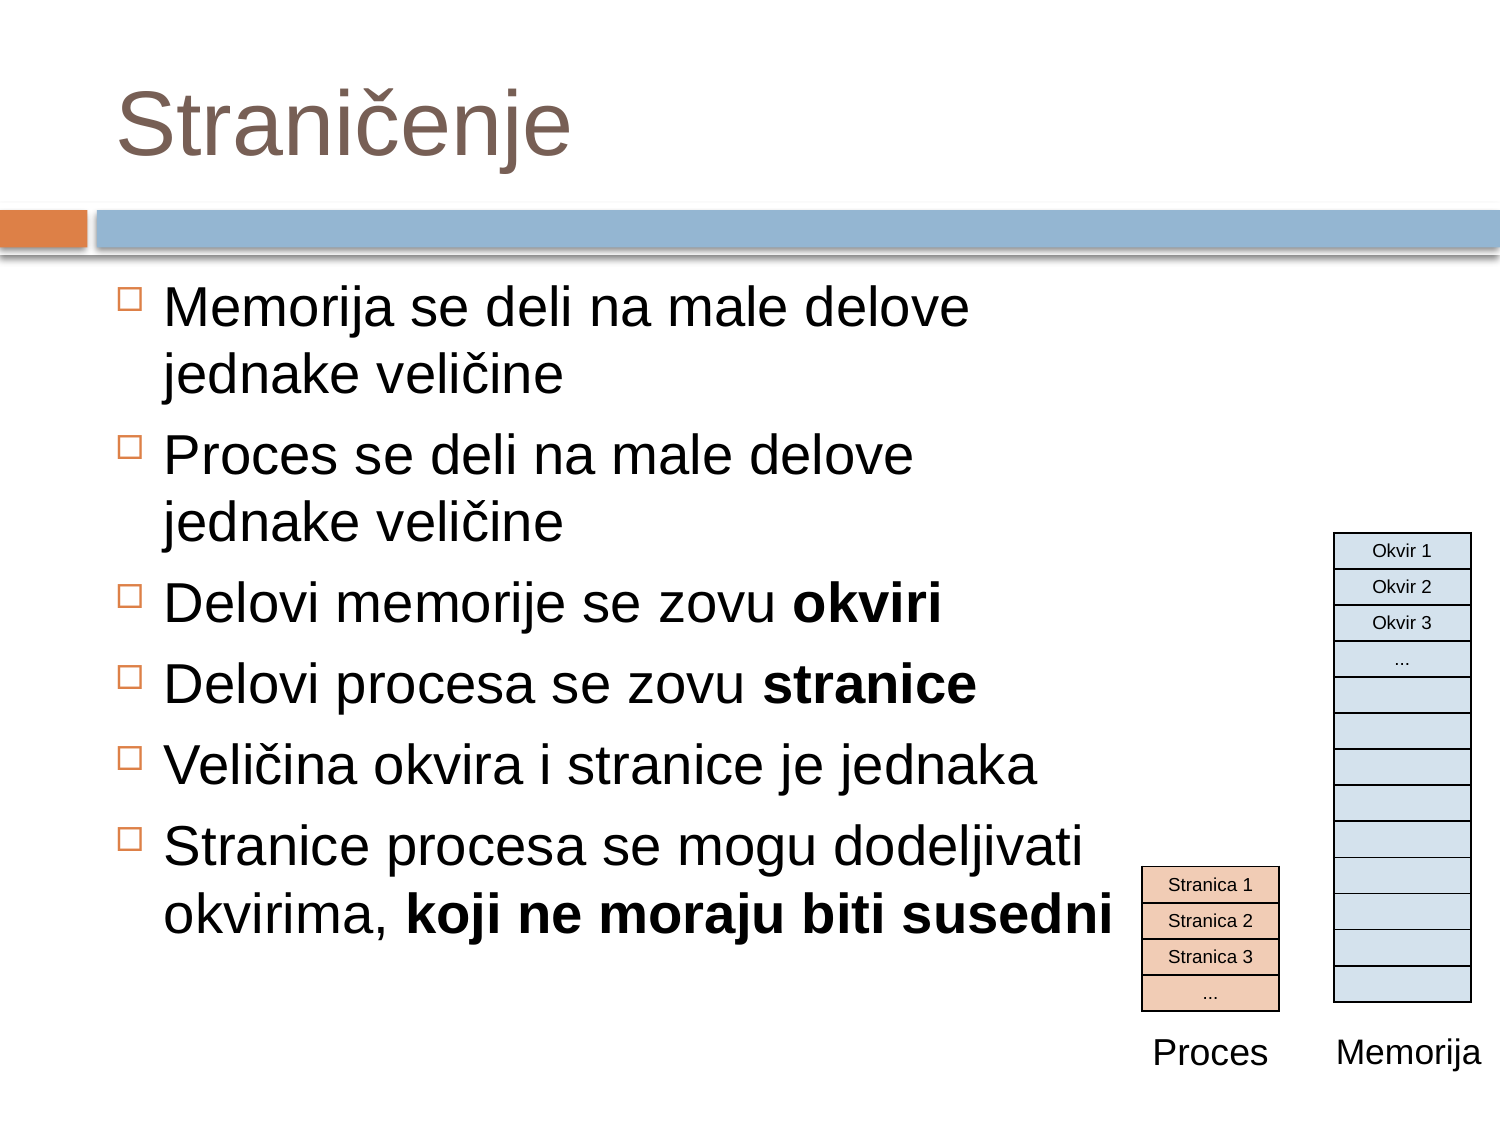

# Straničenje
Memorija se deli na male delove jednake veličine
Proces se deli na male delove jednake veličine
Delovi memorije se zovu okviri
Delovi procesa se zovu stranice
Veličina okvira i stranice je jednaka
Stranice procesa se mogu dodeljivati okvirima, koji ne moraju biti susedni

| Okvir 1 |
| --- |
| Okvir 2 |
| Okvir 3 |
| ... |
|  |
|  |
|  |
|  |
|  |
|  |
|  |
|  |
|  |
| Stranica 1 |
| --- |
| Stranica 2 |
| Stranica 3 |
| ... |
Proces
Memorija